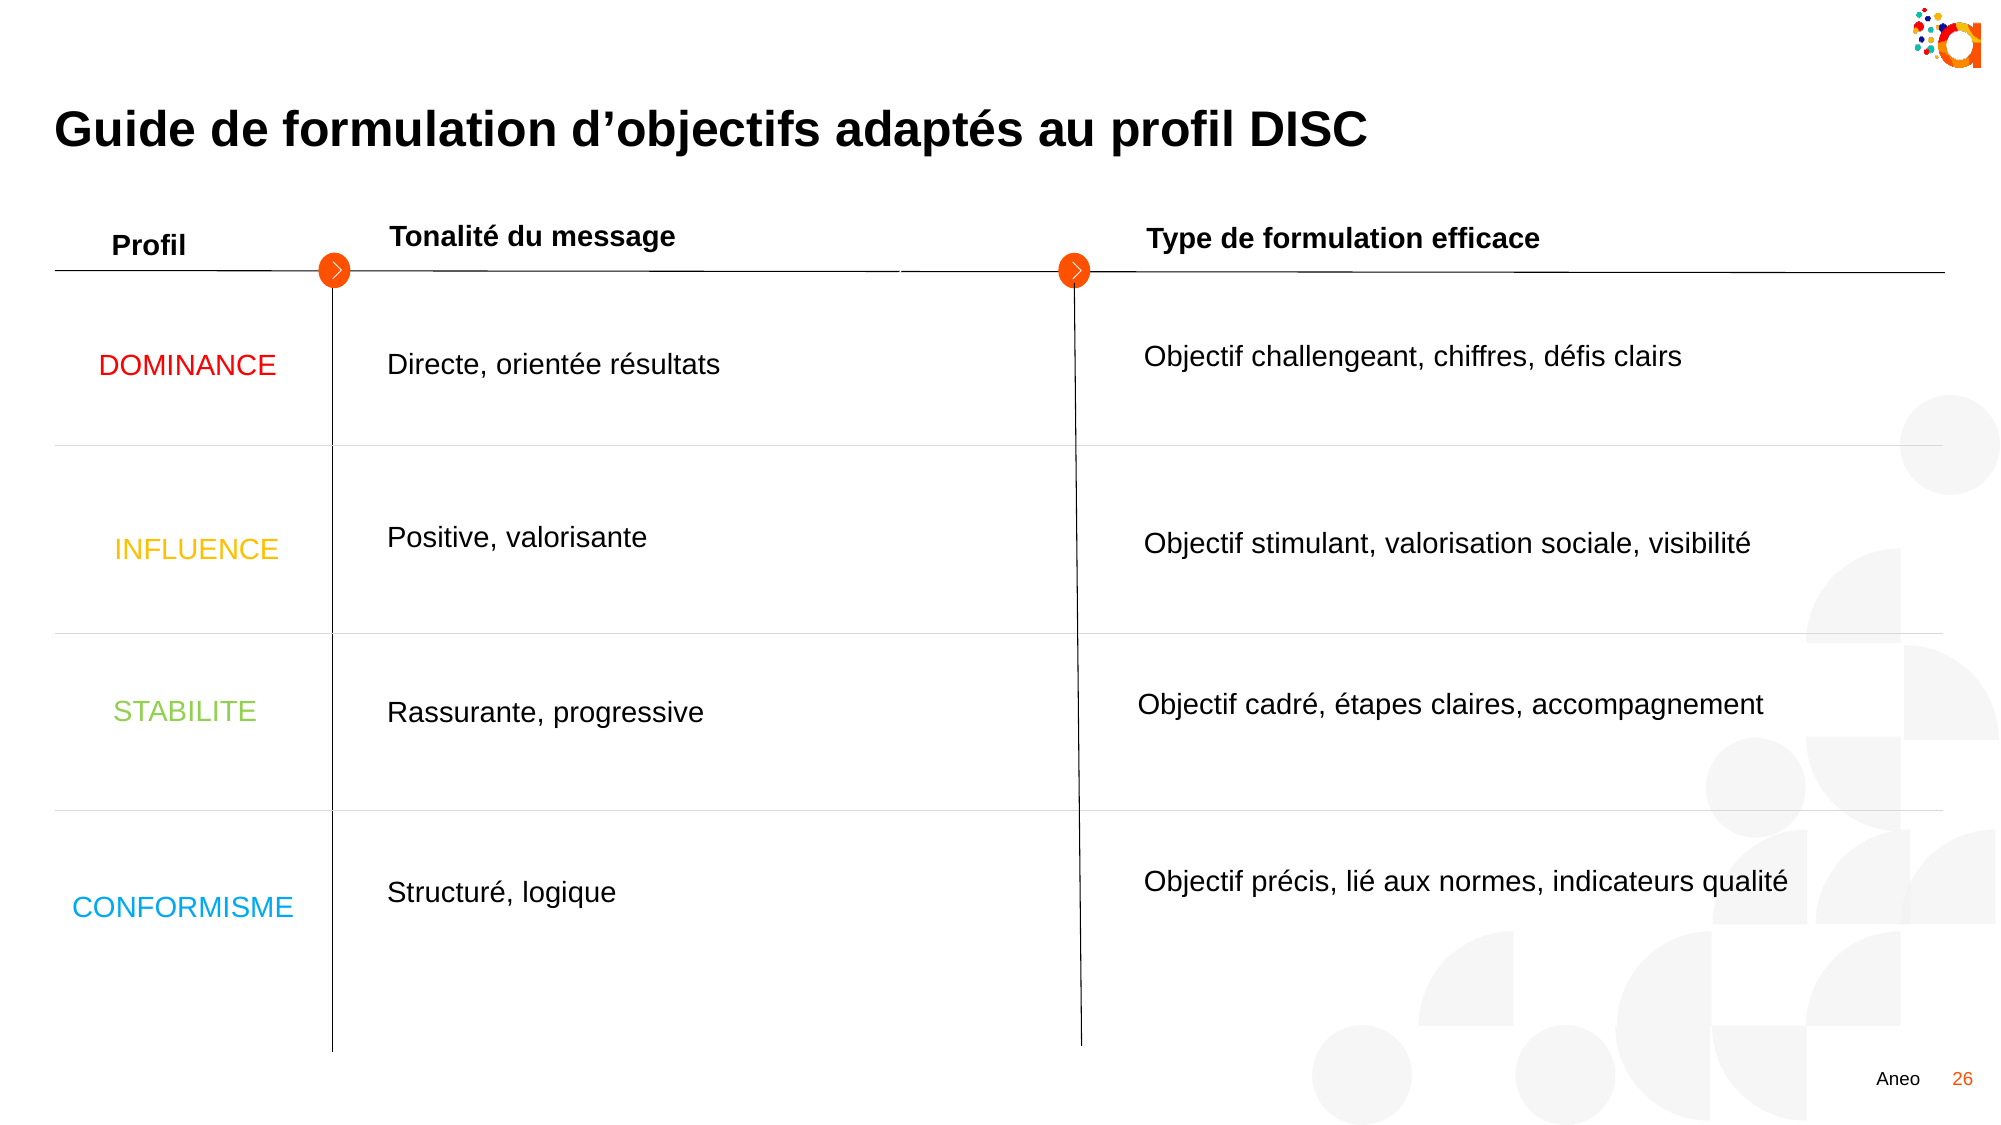

# Guide de formulation d’objectifs adaptés au profil DISC
Tonalité du message
Type de formulation efficace
Profil

Objectif challengeant, chiffres, défis clairs

Directe, orientée résultats

DOMINANCE
Positive, valorisante

Objectif stimulant, valorisation sociale, visibilité

INFLUENCE
Objectif cadré, étapes claires, accompagnement

STABILITE
Rassurante, progressive

Objectif précis, lié aux normes, indicateurs qualité

Structuré, logique

CONFORMISME